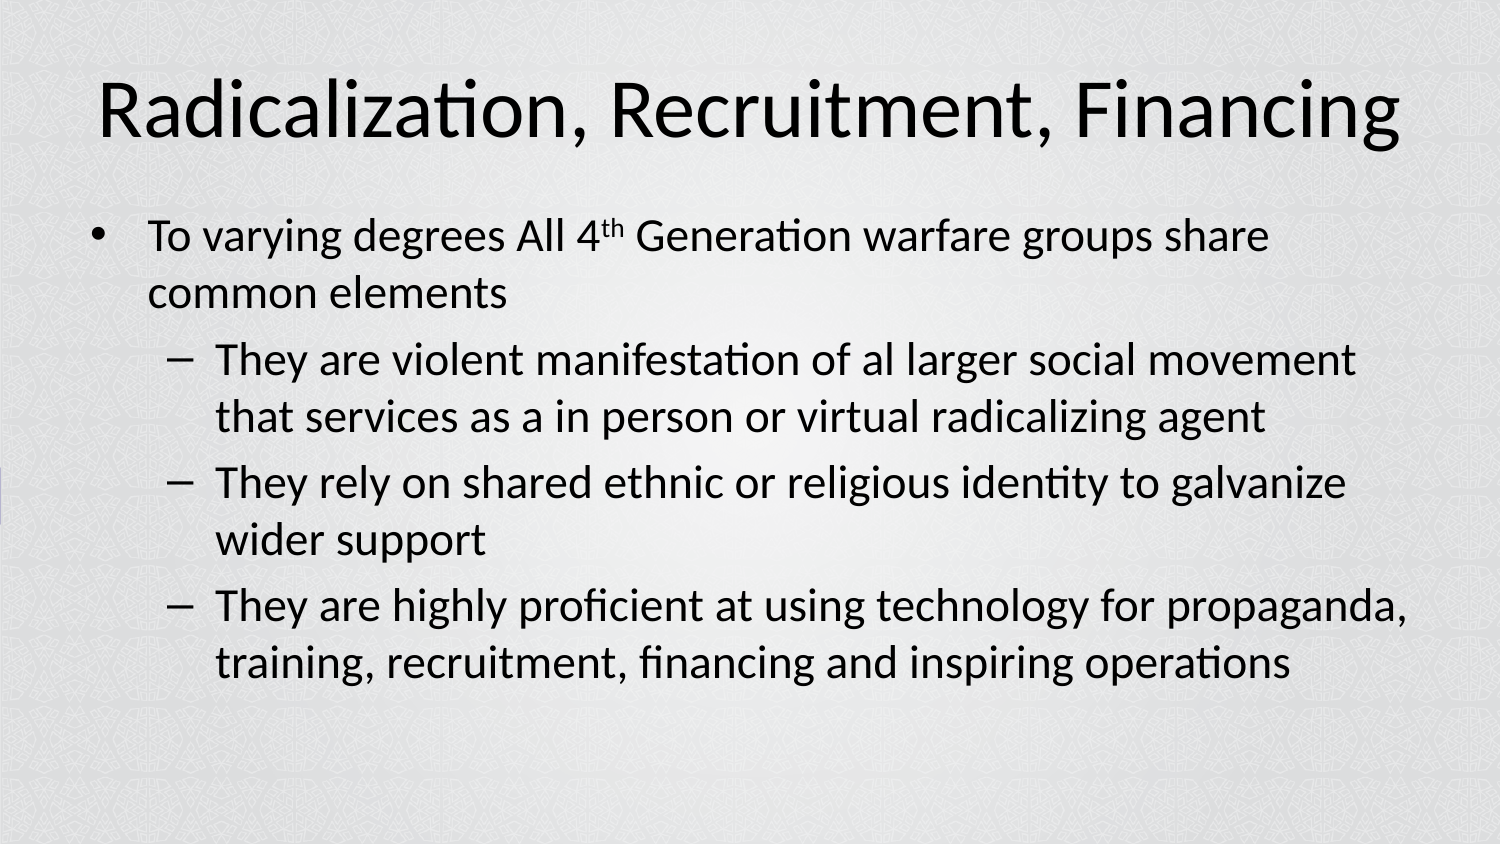

# Radicalization, Recruitment, Financing
To varying degrees All 4th Generation warfare groups share common elements
They are violent manifestation of al larger social movement that services as a in person or virtual radicalizing agent
They rely on shared ethnic or religious identity to galvanize wider support
They are highly proficient at using technology for propaganda, training, recruitment, financing and inspiring operations